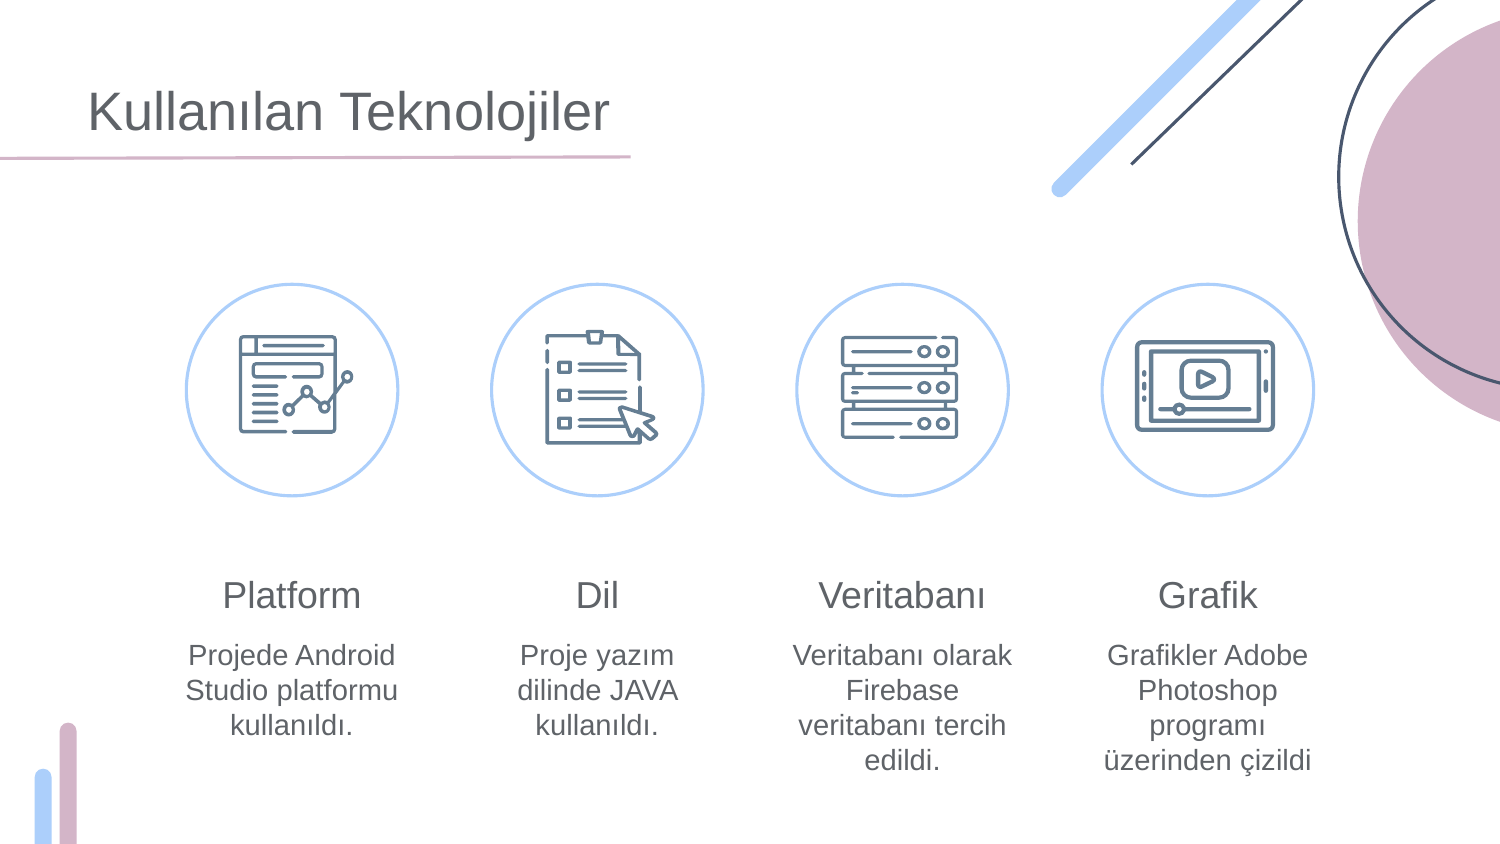

# Kullanılan Teknolojiler

Platform
Dil
Veritabanı
Grafik
Projede Android Studio platformu kullanıldı.
Proje yazım dilinde JAVA kullanıldı.

Veritabanı olarak Firebase veritabanı tercih edildi.
Grafikler Adobe Photoshop programı üzerinden çizildi